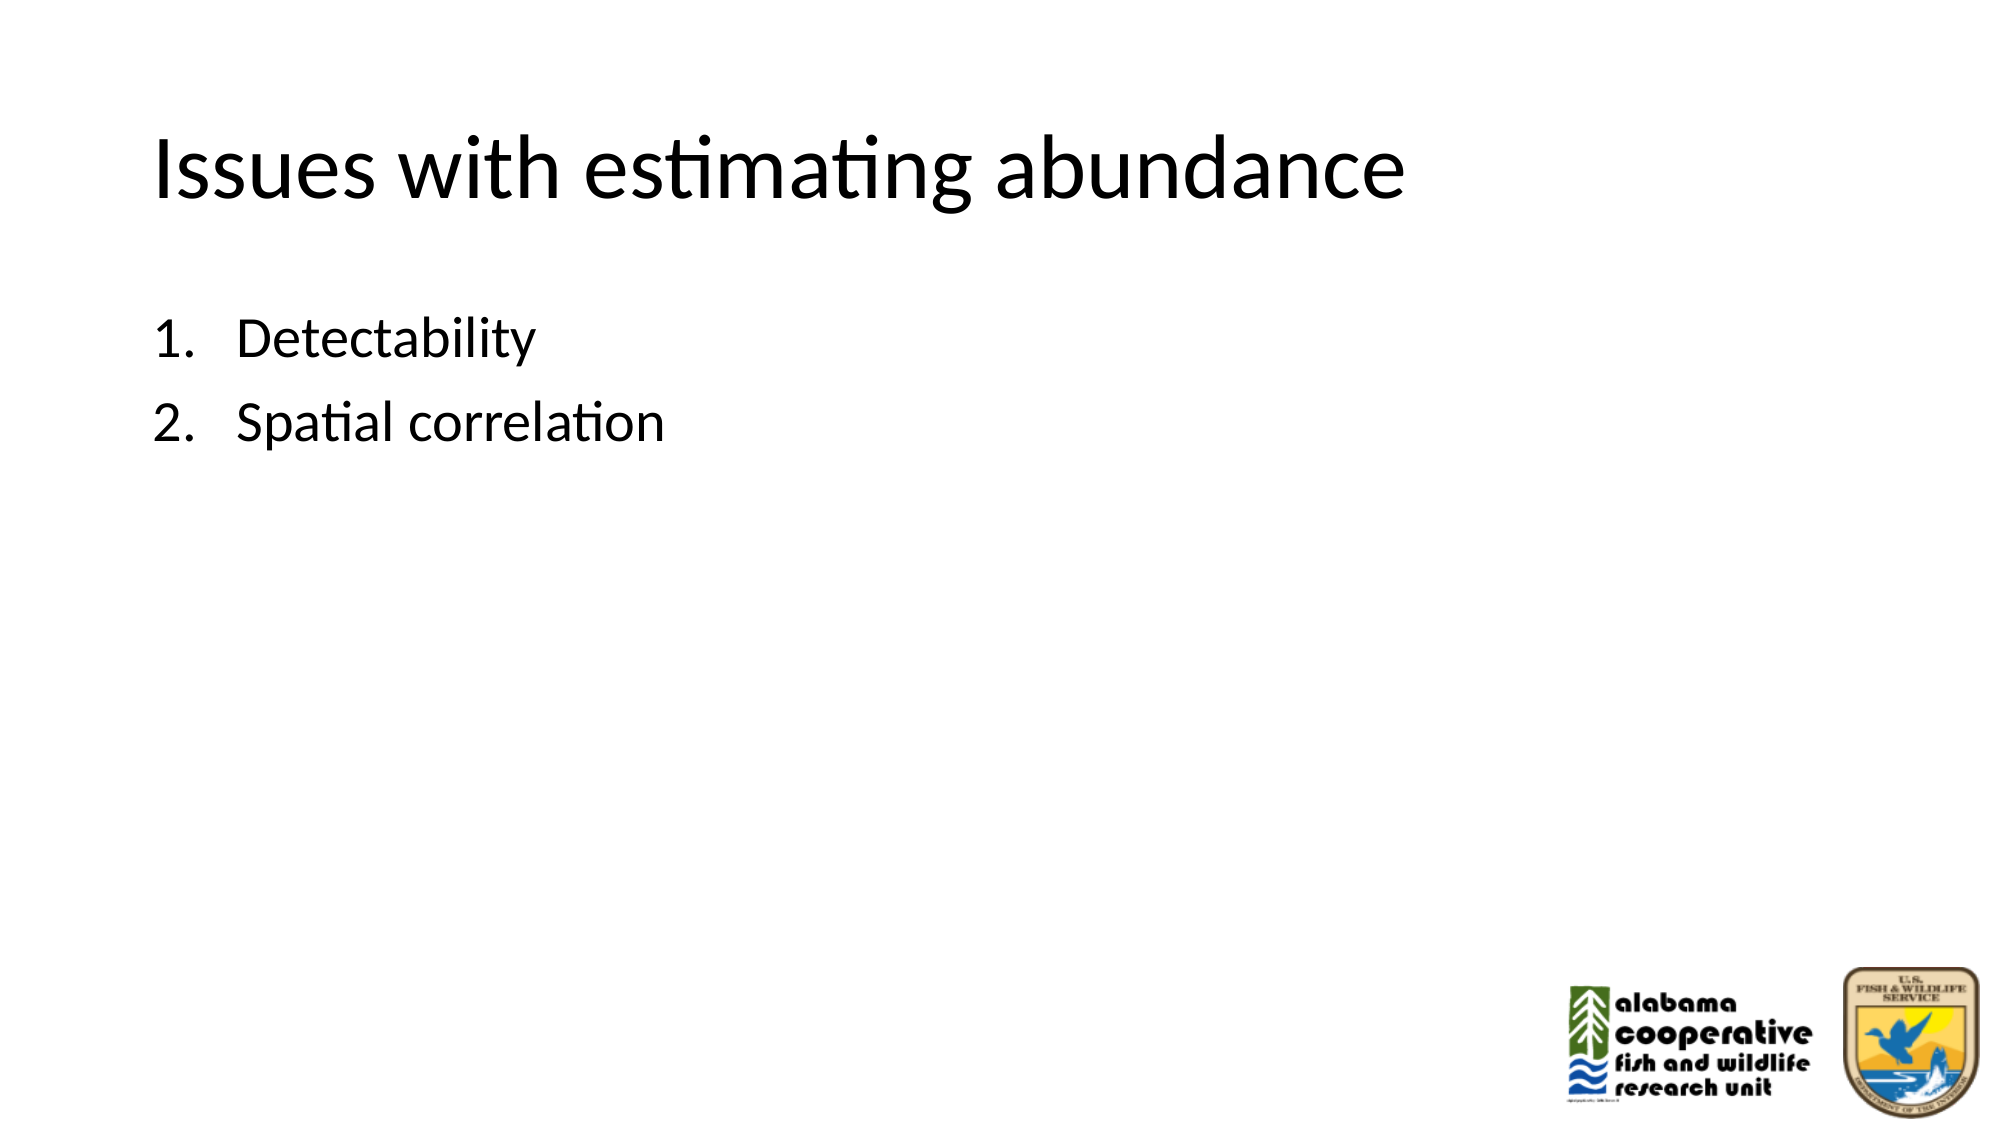

# Issues with estimating abundance
Detectability
Spatial correlation